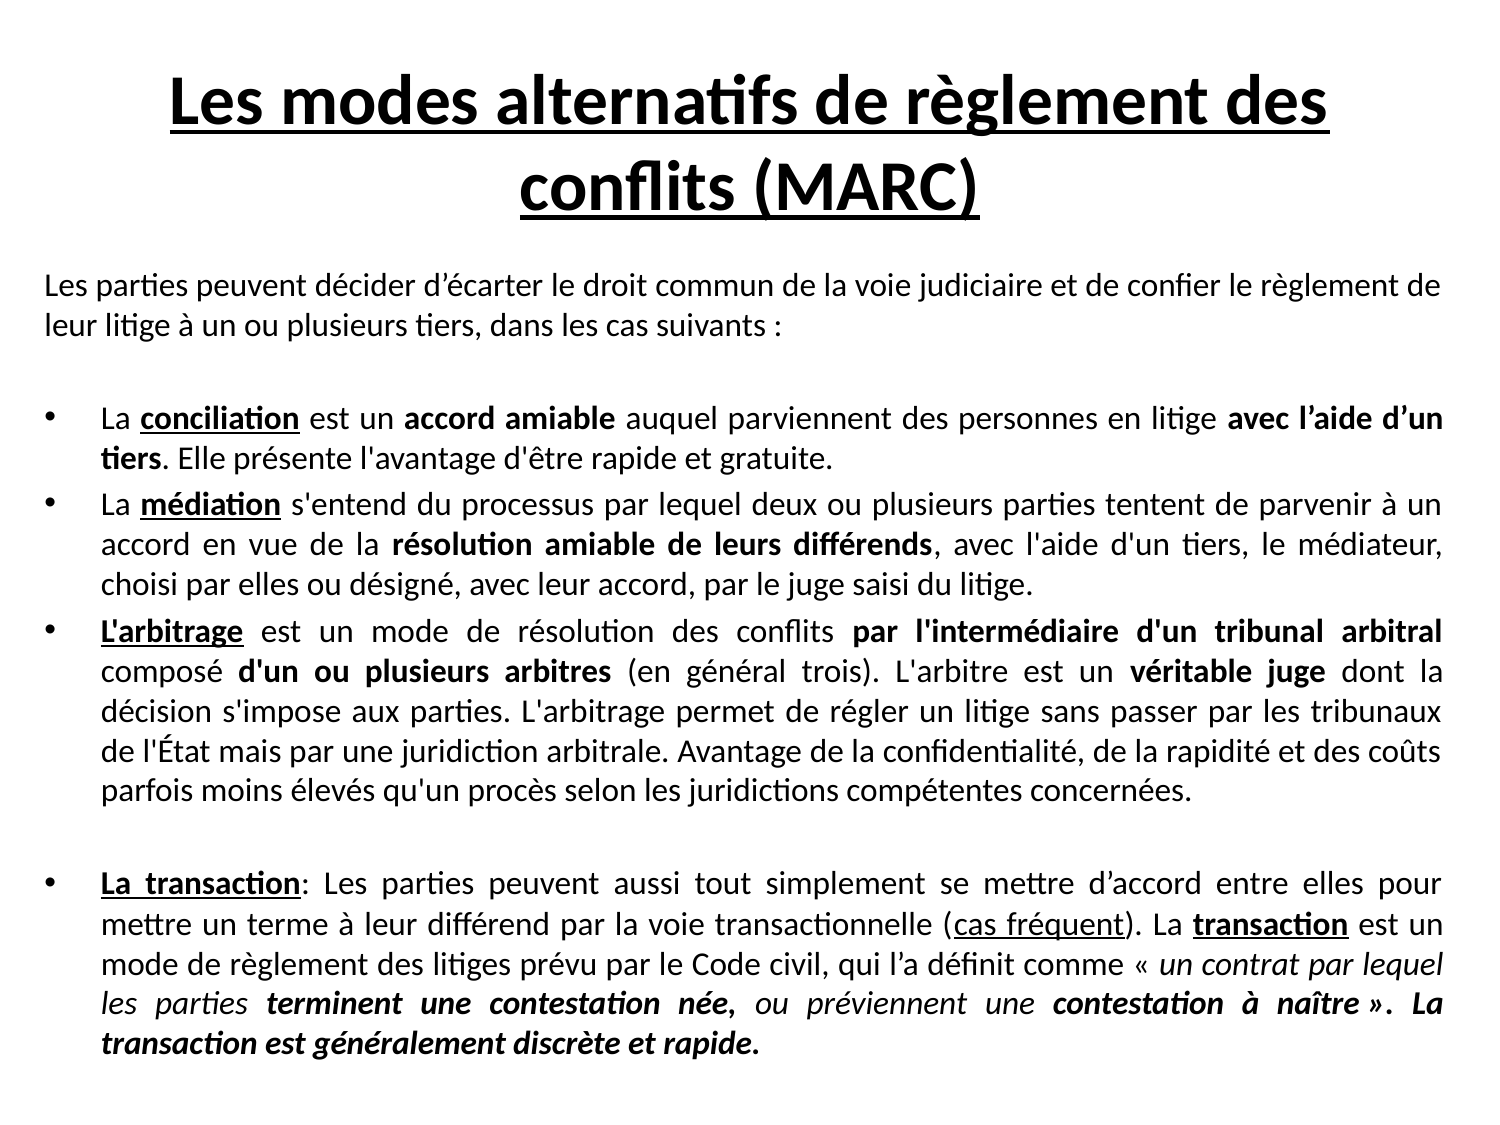

# Les modes alternatifs de règlement des conflits (MARC)
Les parties peuvent décider d’écarter le droit commun de la voie judiciaire et de confier le règlement de leur litige à un ou plusieurs tiers, dans les cas suivants :

La conciliation est un accord amiable auquel parviennent des personnes en litige avec l’aide d’un tiers. Elle présente l'avantage d'être rapide et gratuite.
La médiation s'entend du processus par lequel deux ou plusieurs parties tentent de parvenir à un accord en vue de la résolution amiable de leurs différends, avec l'aide d'un tiers, le médiateur, choisi par elles ou désigné, avec leur accord, par le juge saisi du litige.
L'arbitrage est un mode de résolution des conflits par l'intermédiaire d'un tribunal arbitral composé d'un ou plusieurs arbitres (en général trois). L'arbitre est un véritable juge dont la décision s'impose aux parties. L'arbitrage permet de régler un litige sans passer par les tribunaux de l'État mais par une juridiction arbitrale. Avantage de la confidentialité, de la rapidité et des coûts parfois moins élevés qu'un procès selon les juridictions compétentes concernées.

La transaction: Les parties peuvent aussi tout simplement se mettre d’accord entre elles pour mettre un terme à leur différend par la voie transactionnelle (cas fréquent). La transaction est un mode de règlement des litiges prévu par le Code civil, qui l’a définit comme « un contrat par lequel les parties terminent une contestation née, ou préviennent une contestation à naître ». La transaction est généralement discrète et rapide.